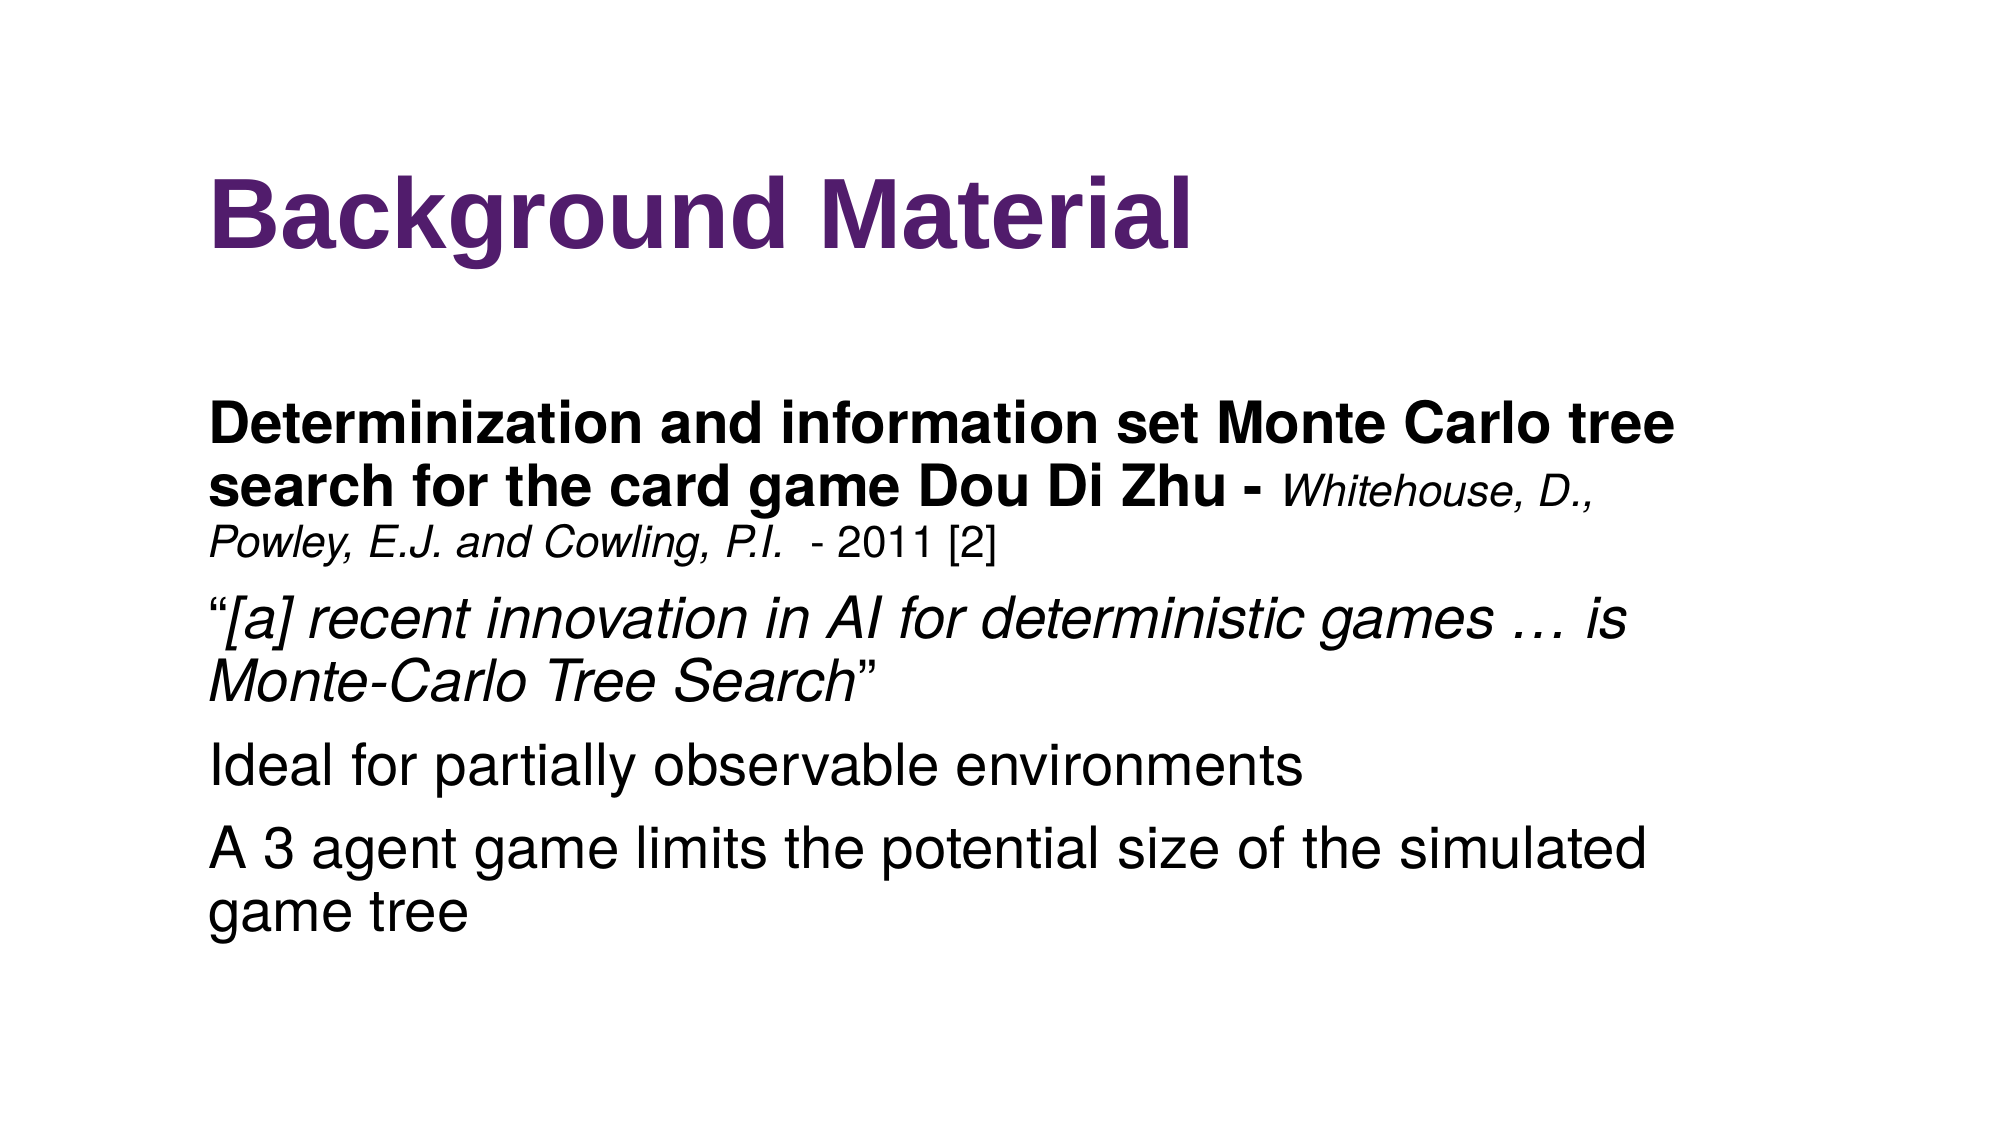

Background Material

Determinization and information set Monte Carlo tree search for the card game Dou Di Zhu - Whitehouse, D., Powley, E.J. and Cowling, P.I.  - 2011 [2]
“[a] recent innovation in AI for deterministic games … is Monte-Carlo Tree Search”
Ideal for partially observable environments
A 3 agent game limits the potential size of the simulated game tree